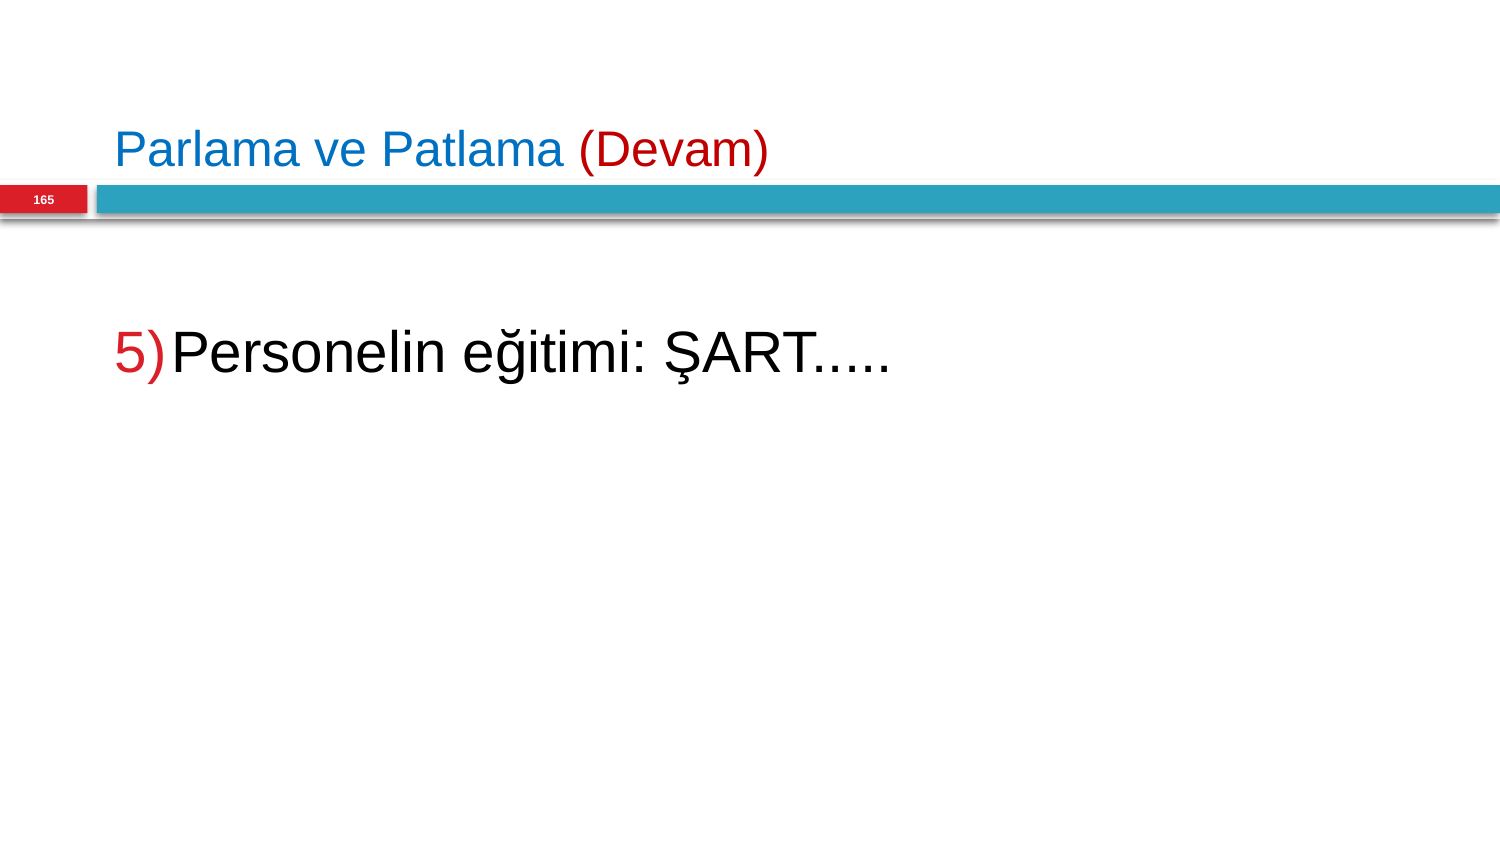

# Parlama ve Patlama (Devam)
165

Personelin eğitimi: ŞART.....